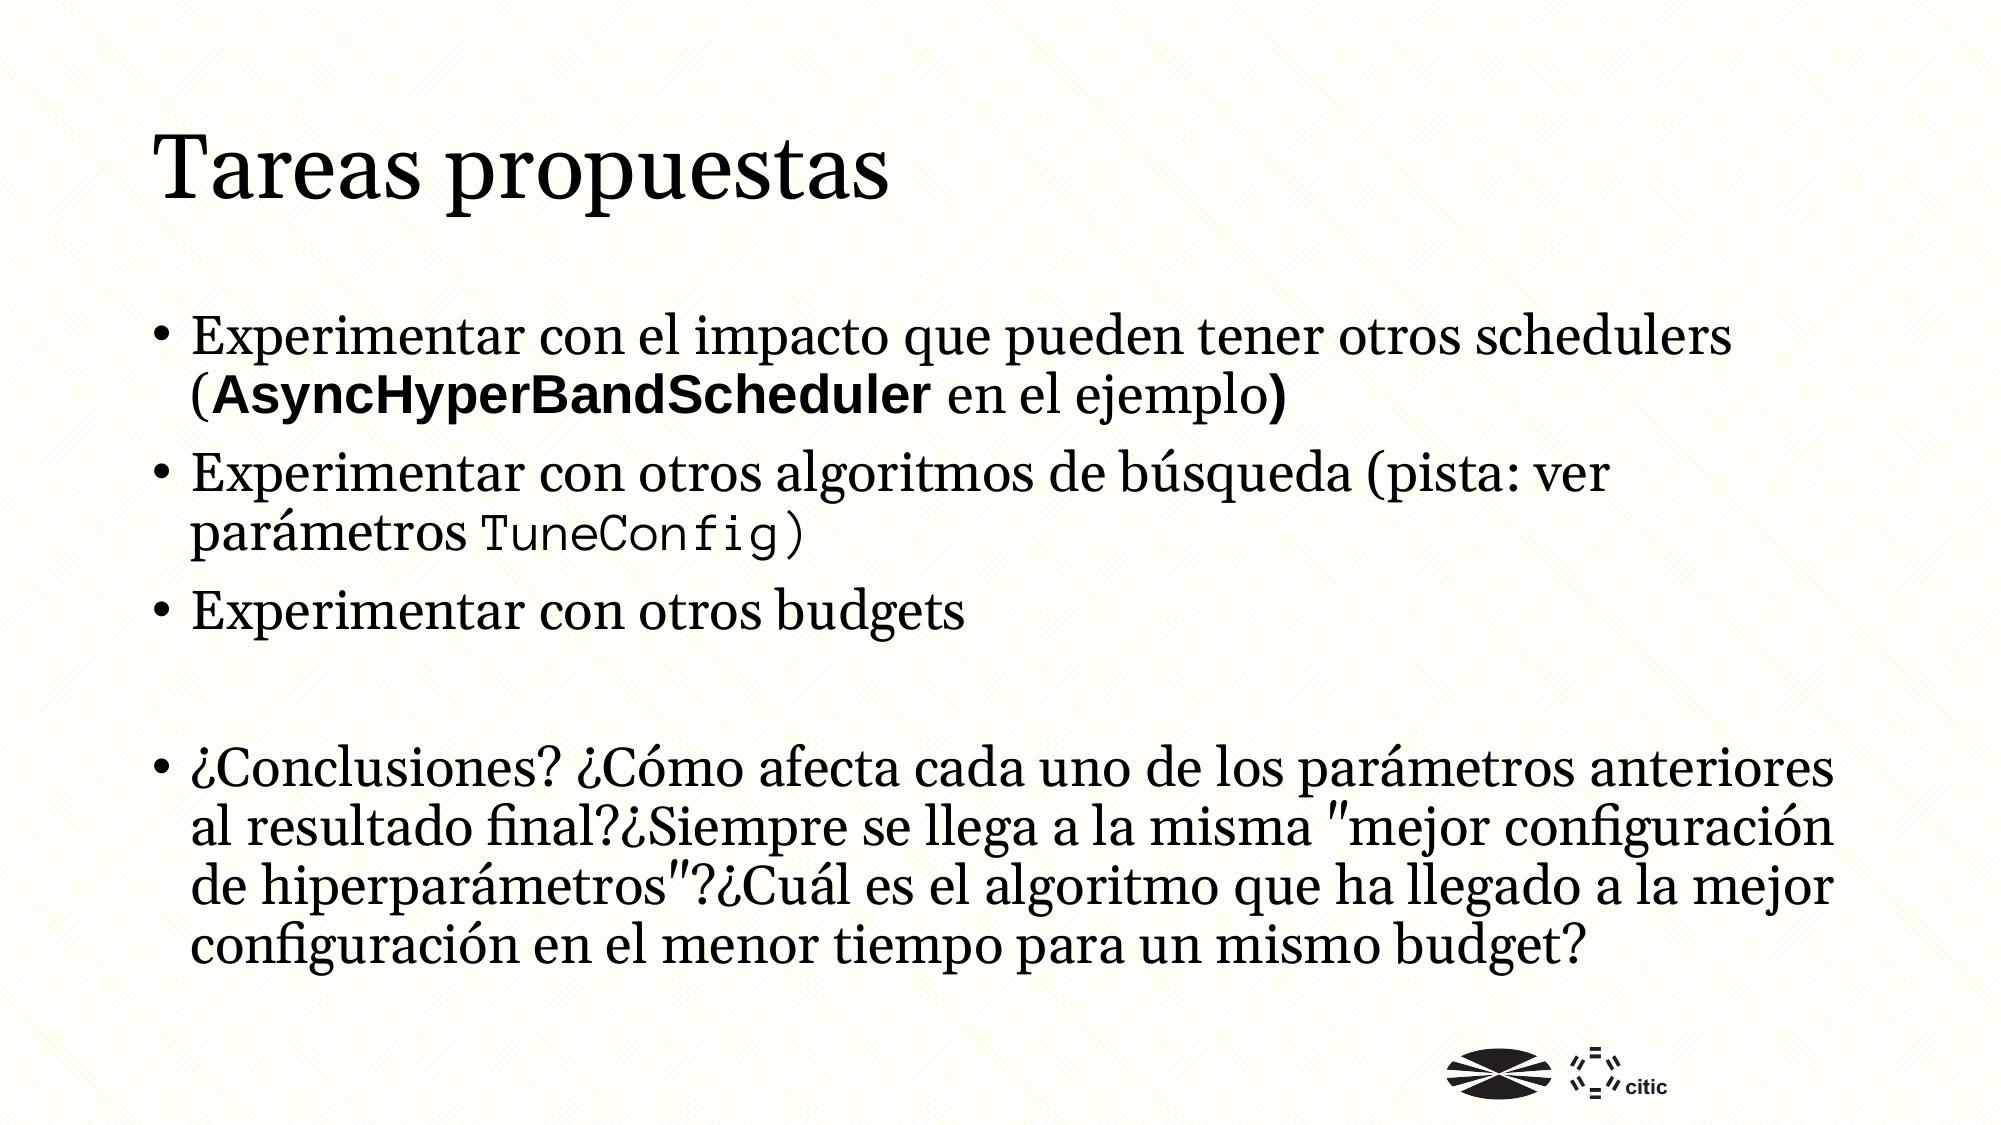

# Tareas propuestas
Experimentar con el impacto que pueden tener otros schedulers (AsyncHyperBandScheduler en el ejemplo)
Experimentar con otros algoritmos de búsqueda (pista: ver parámetros TuneConfig)
Experimentar con otros budgets

¿Conclusiones? ¿Cómo afecta cada uno de los parámetros anteriores al resultado final?¿Siempre se llega a la misma "mejor configuración de hiperparámetros"?¿Cuál es el algoritmo que ha llegado a la mejor configuración en el menor tiempo para un mismo budget?